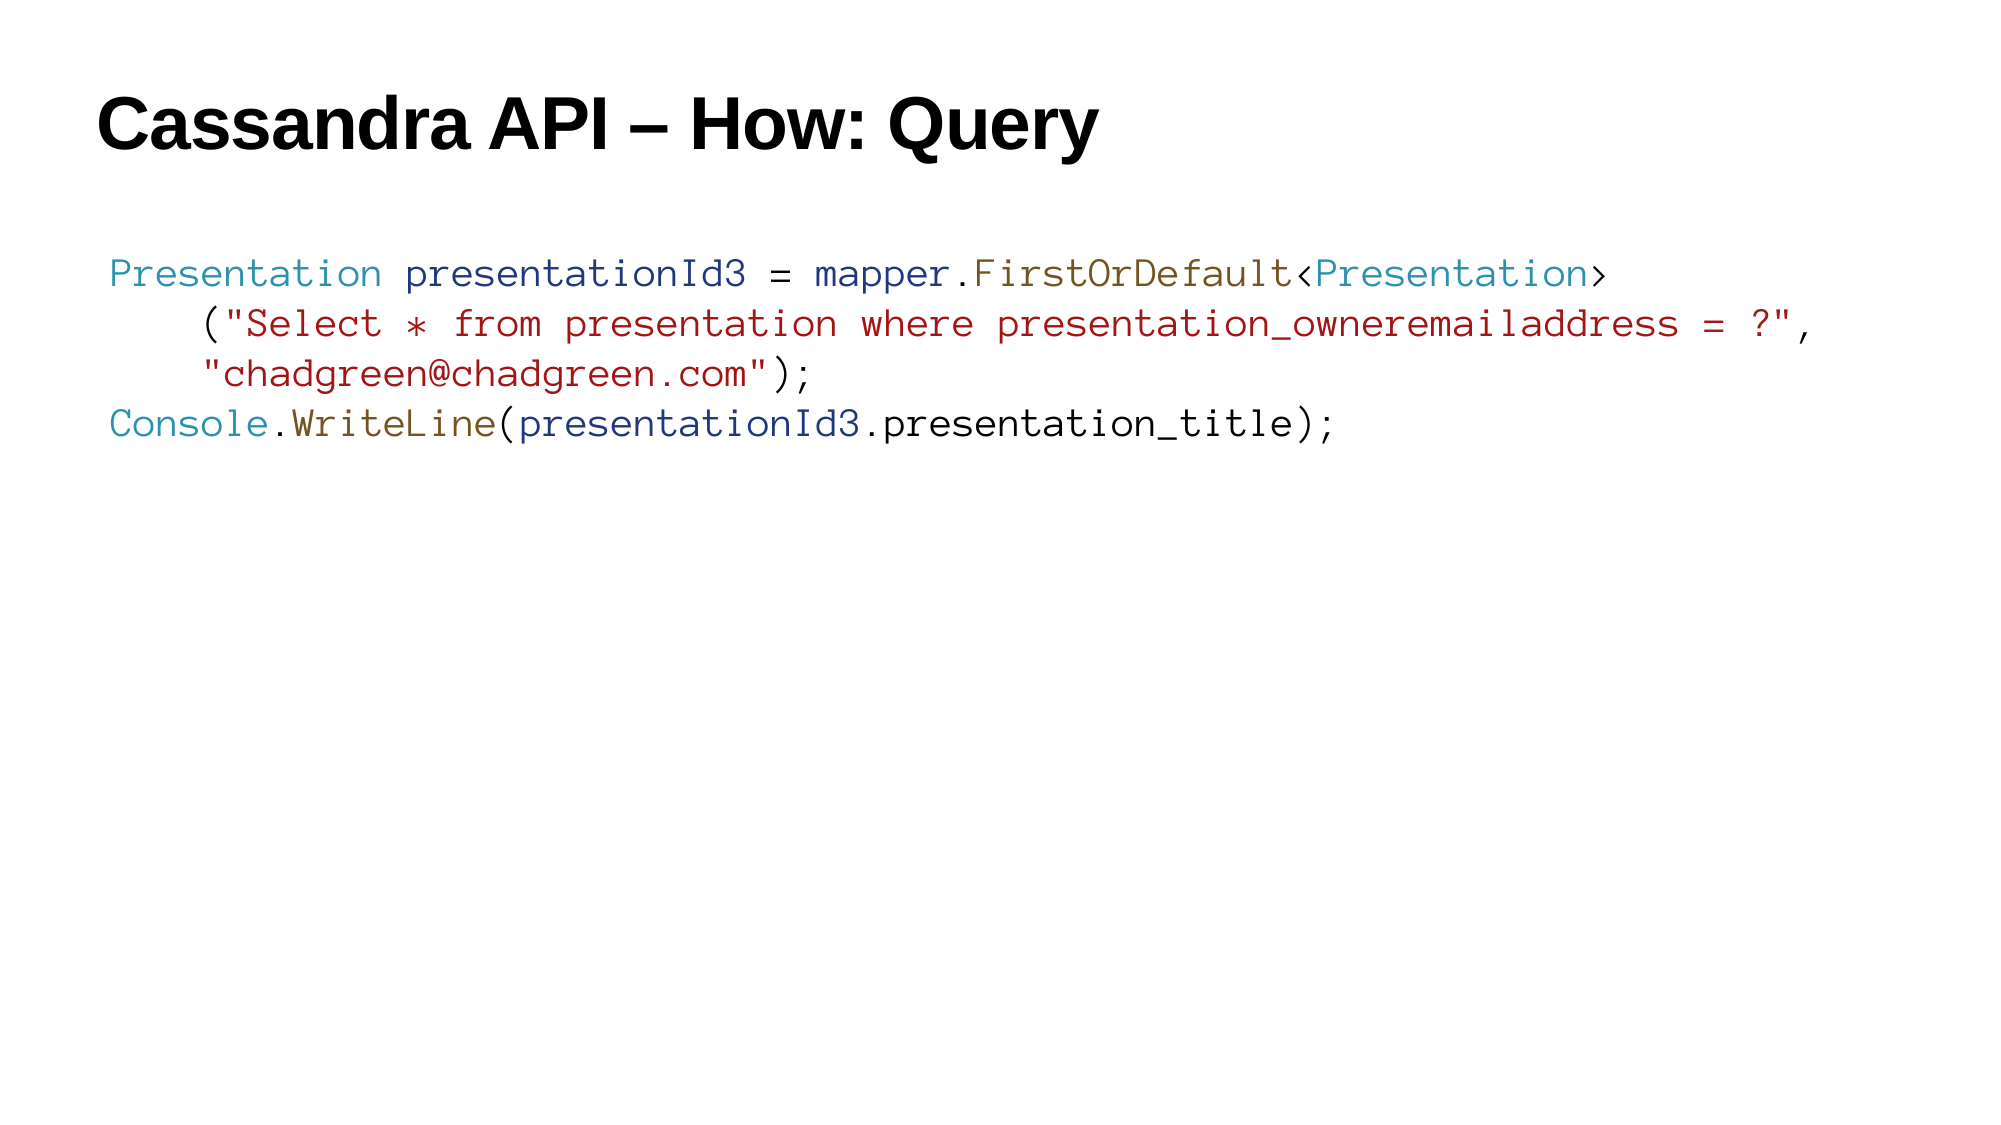

# Cassandra API – How: Query
Presentation presentationId3 = mapper.FirstOrDefault<Presentation>
    ("Select * from presentation where presentation_owneremailaddress = ?",
    "chadgreen@chadgreen.com");
Console.WriteLine(presentationId3.presentation_title);